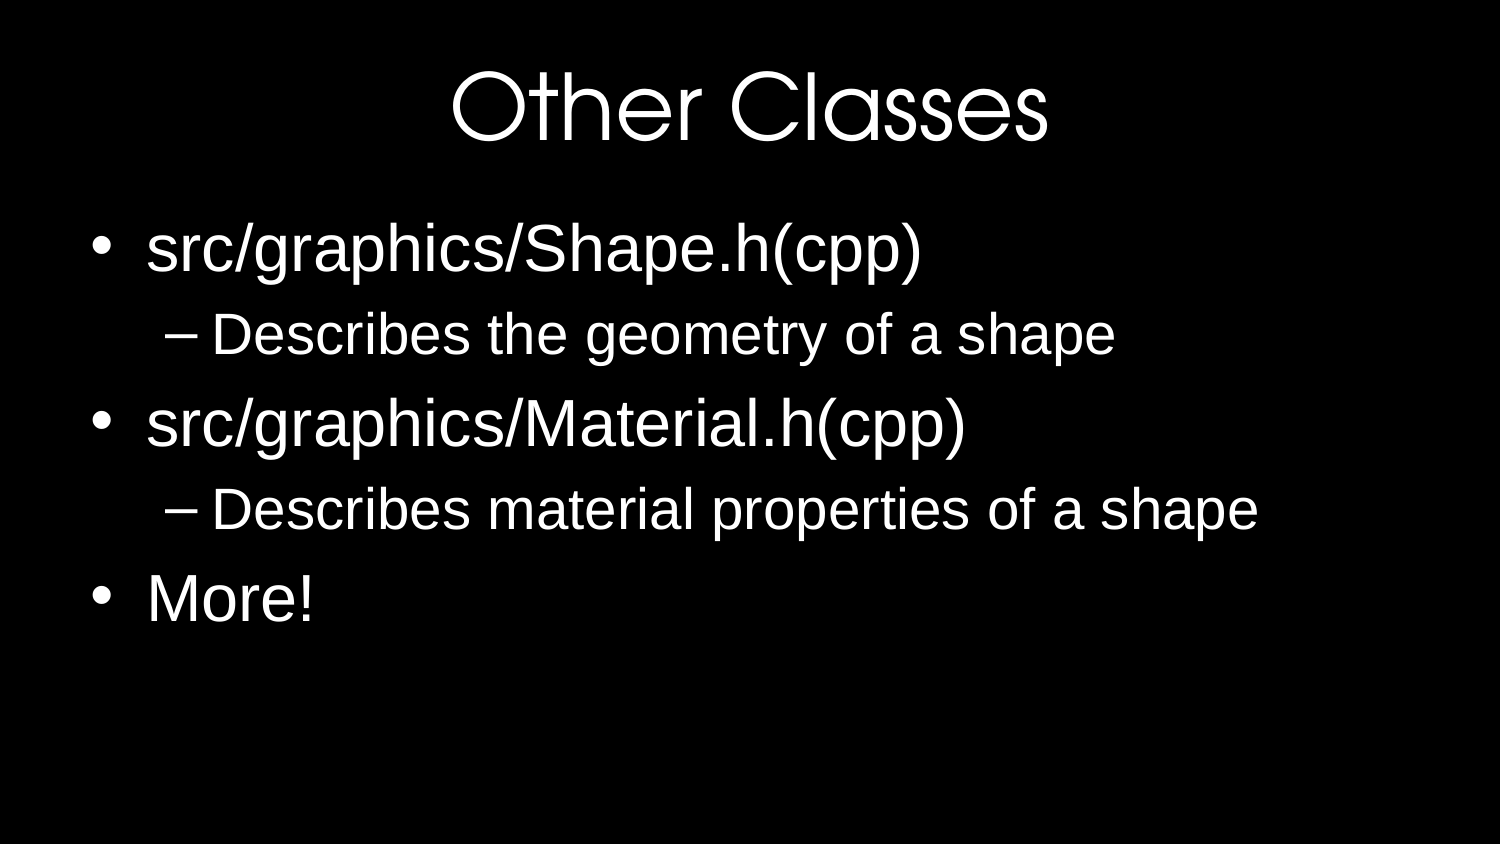

# Other Classes
src/graphics/Shape.h(cpp)
Describes the geometry of a shape
src/graphics/Material.h(cpp)
Describes material properties of a shape
More!